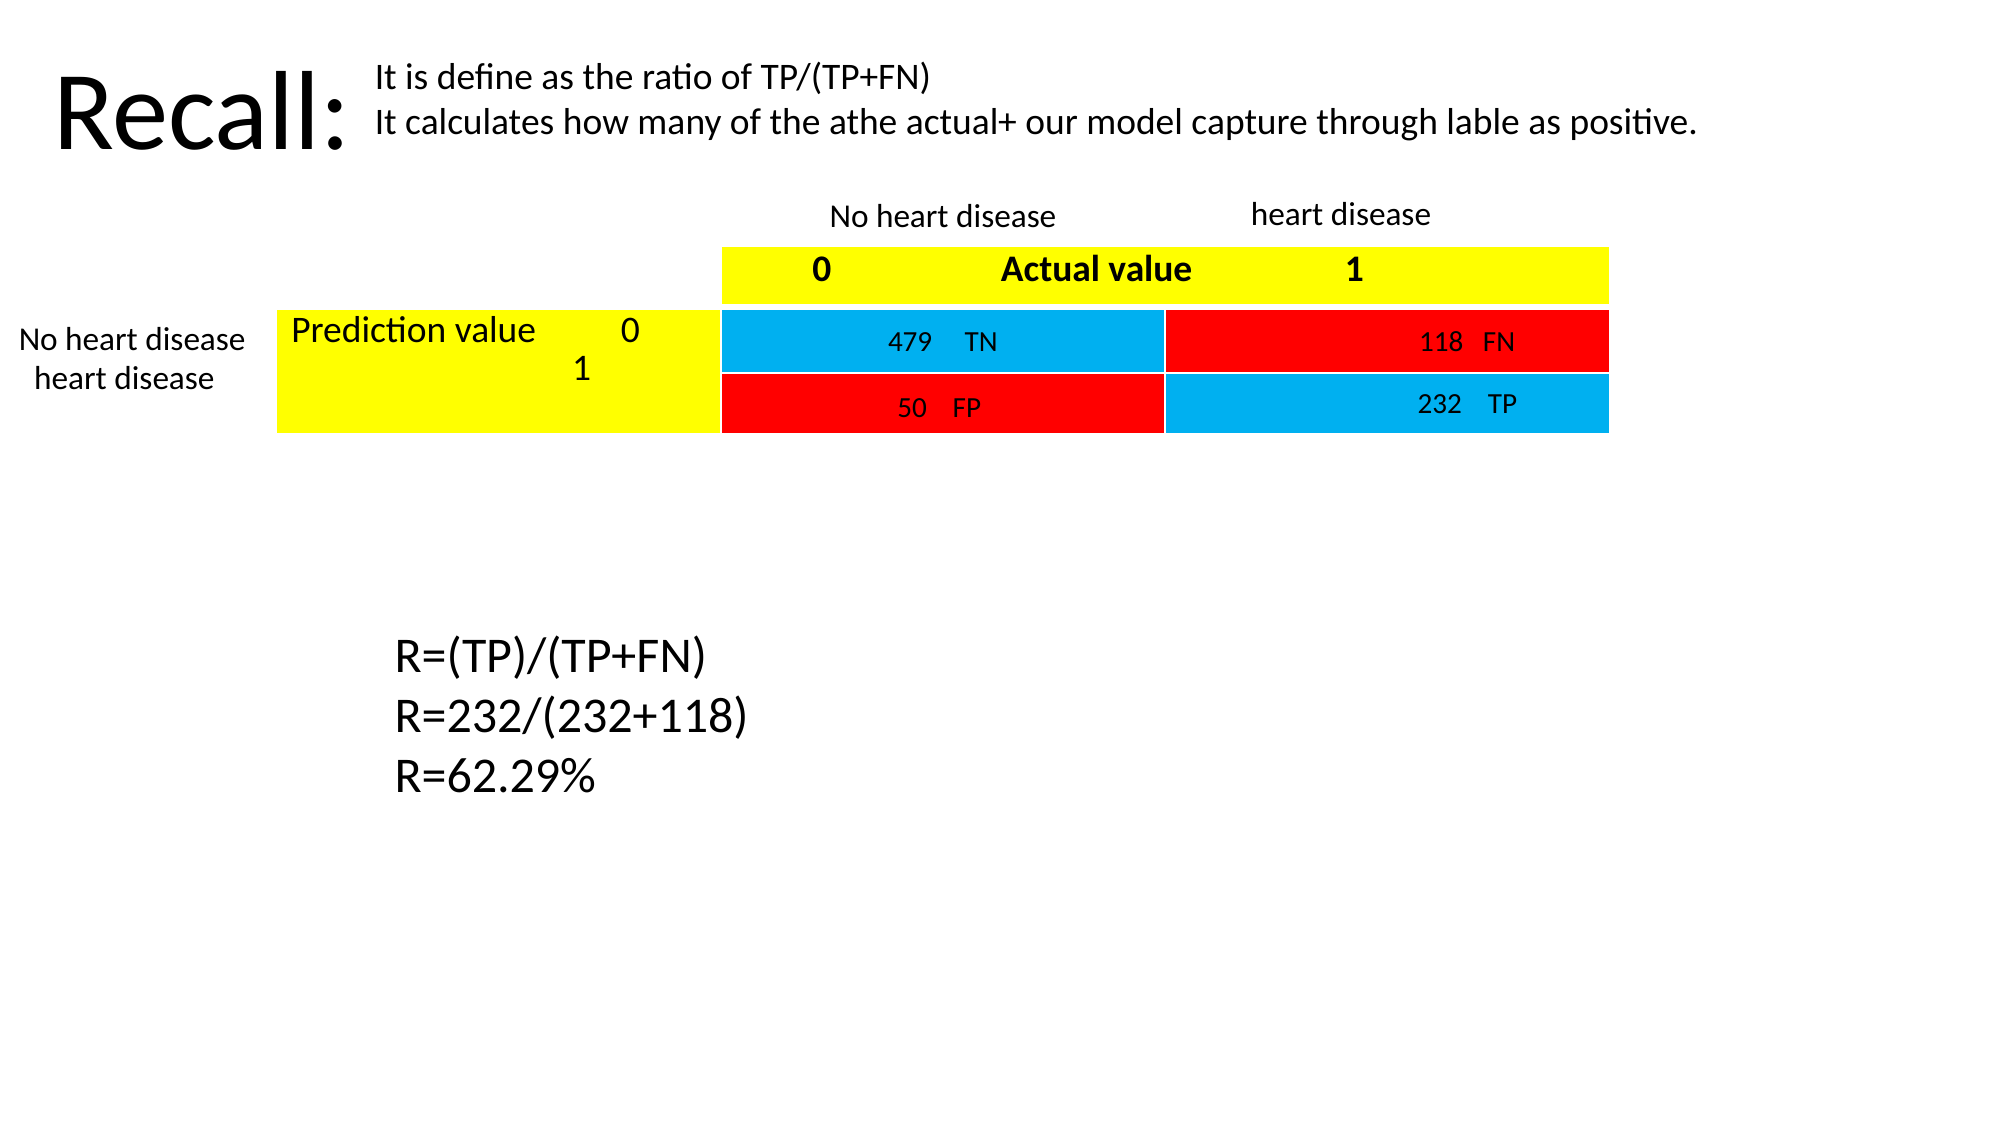

Recall:
It is define as the ratio of TP/(TP+FN)
It calculates how many of the athe actual+ our model capture through lable as positive.
 heart disease
No heart disease
|  | 0 Actual value 1 |  |
| --- | --- | --- |
| Prediction value 0 1 | 45 |  |
|  |  |  |
No heart disease
118   FN
479     TN
 heart disease
232    TP
50    FP

R=(TP)/(TP+FN)
R=232/(232+118)
R=62.29%